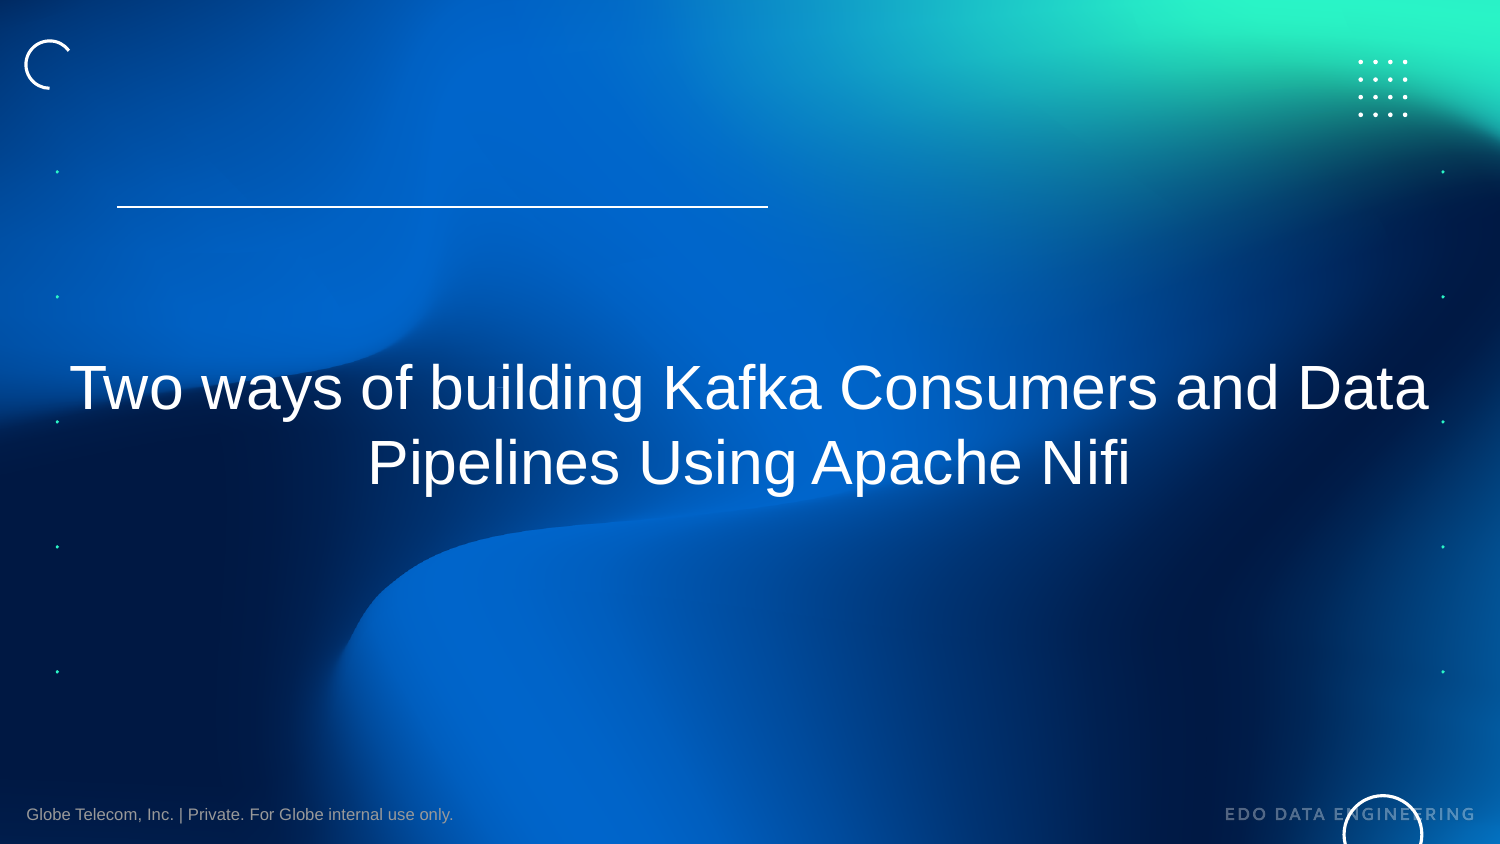

# Two ways of building Kafka Consumers and Data Pipelines Using Apache Nifi